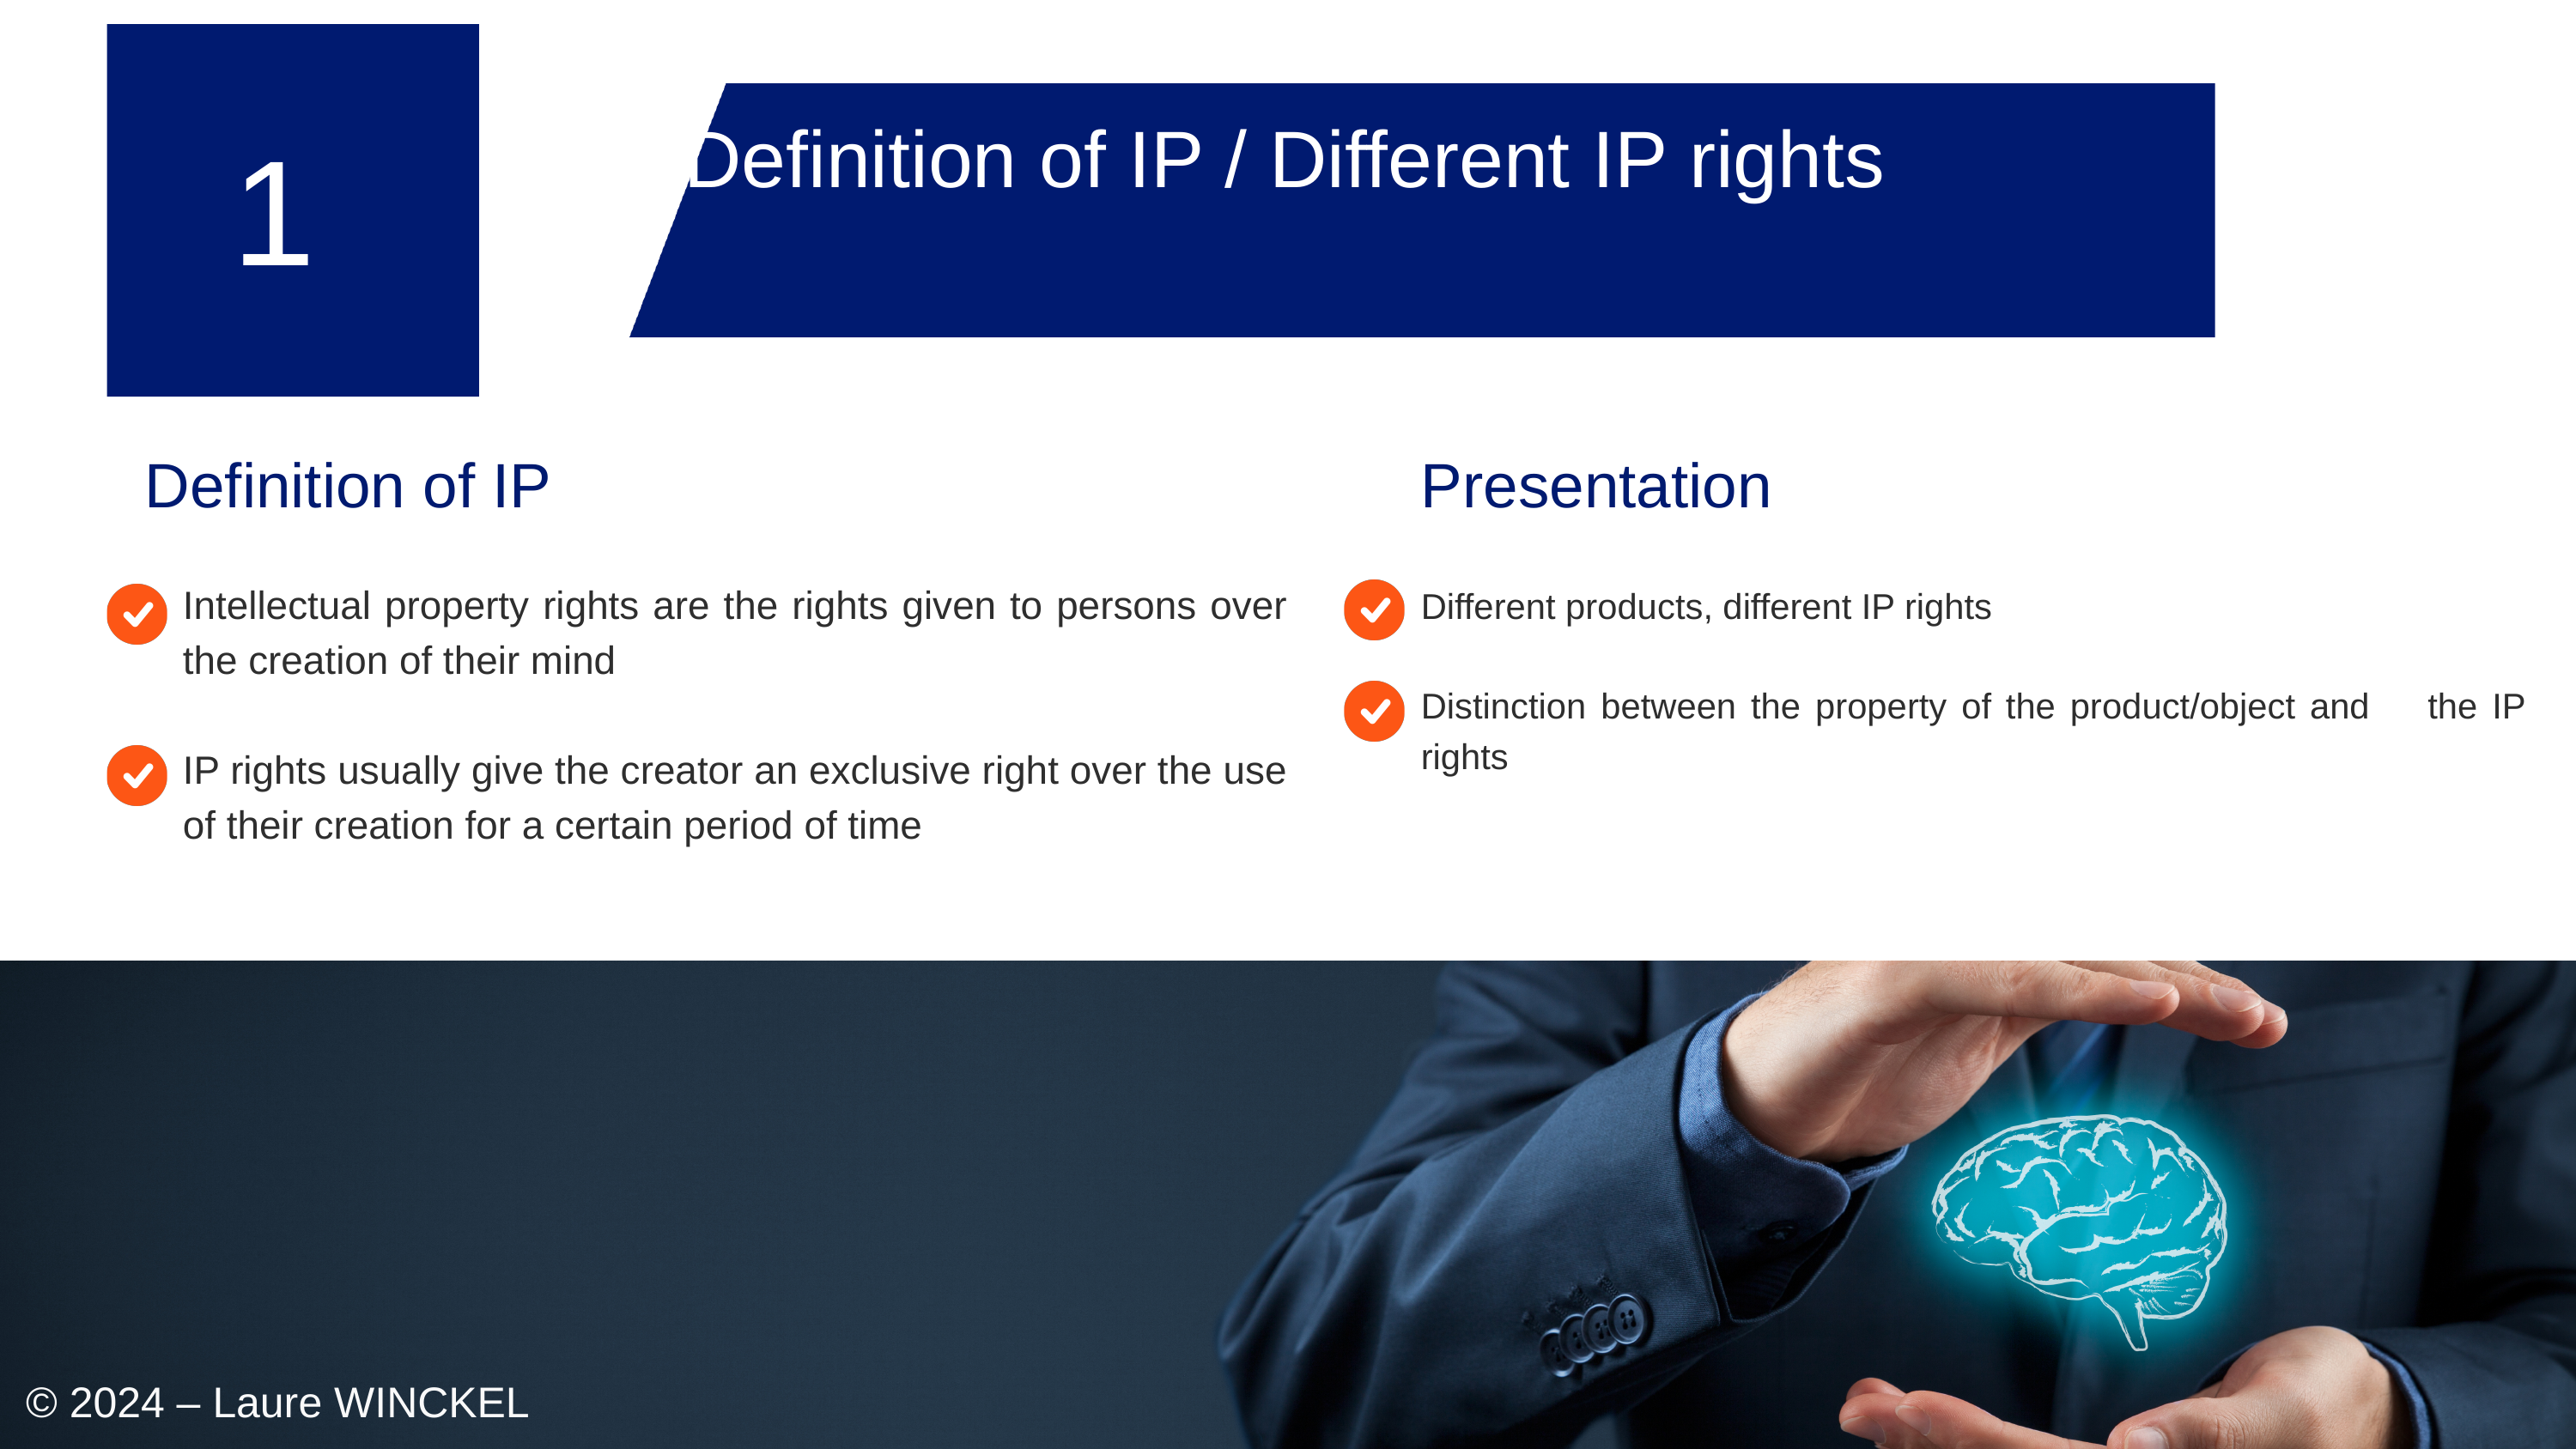

Definition of IP / Different IP rights

1
Definition of IP
Presentation

Intellectual property rights are the rights given to persons over the creation of their mind

IP rights usually give the creator an exclusive right over the use of their creation for a certain period of time

Different products, different IP rights

Distinction between the property of the product/object and    the IP rights

© 2024 – Laure WINCKEL